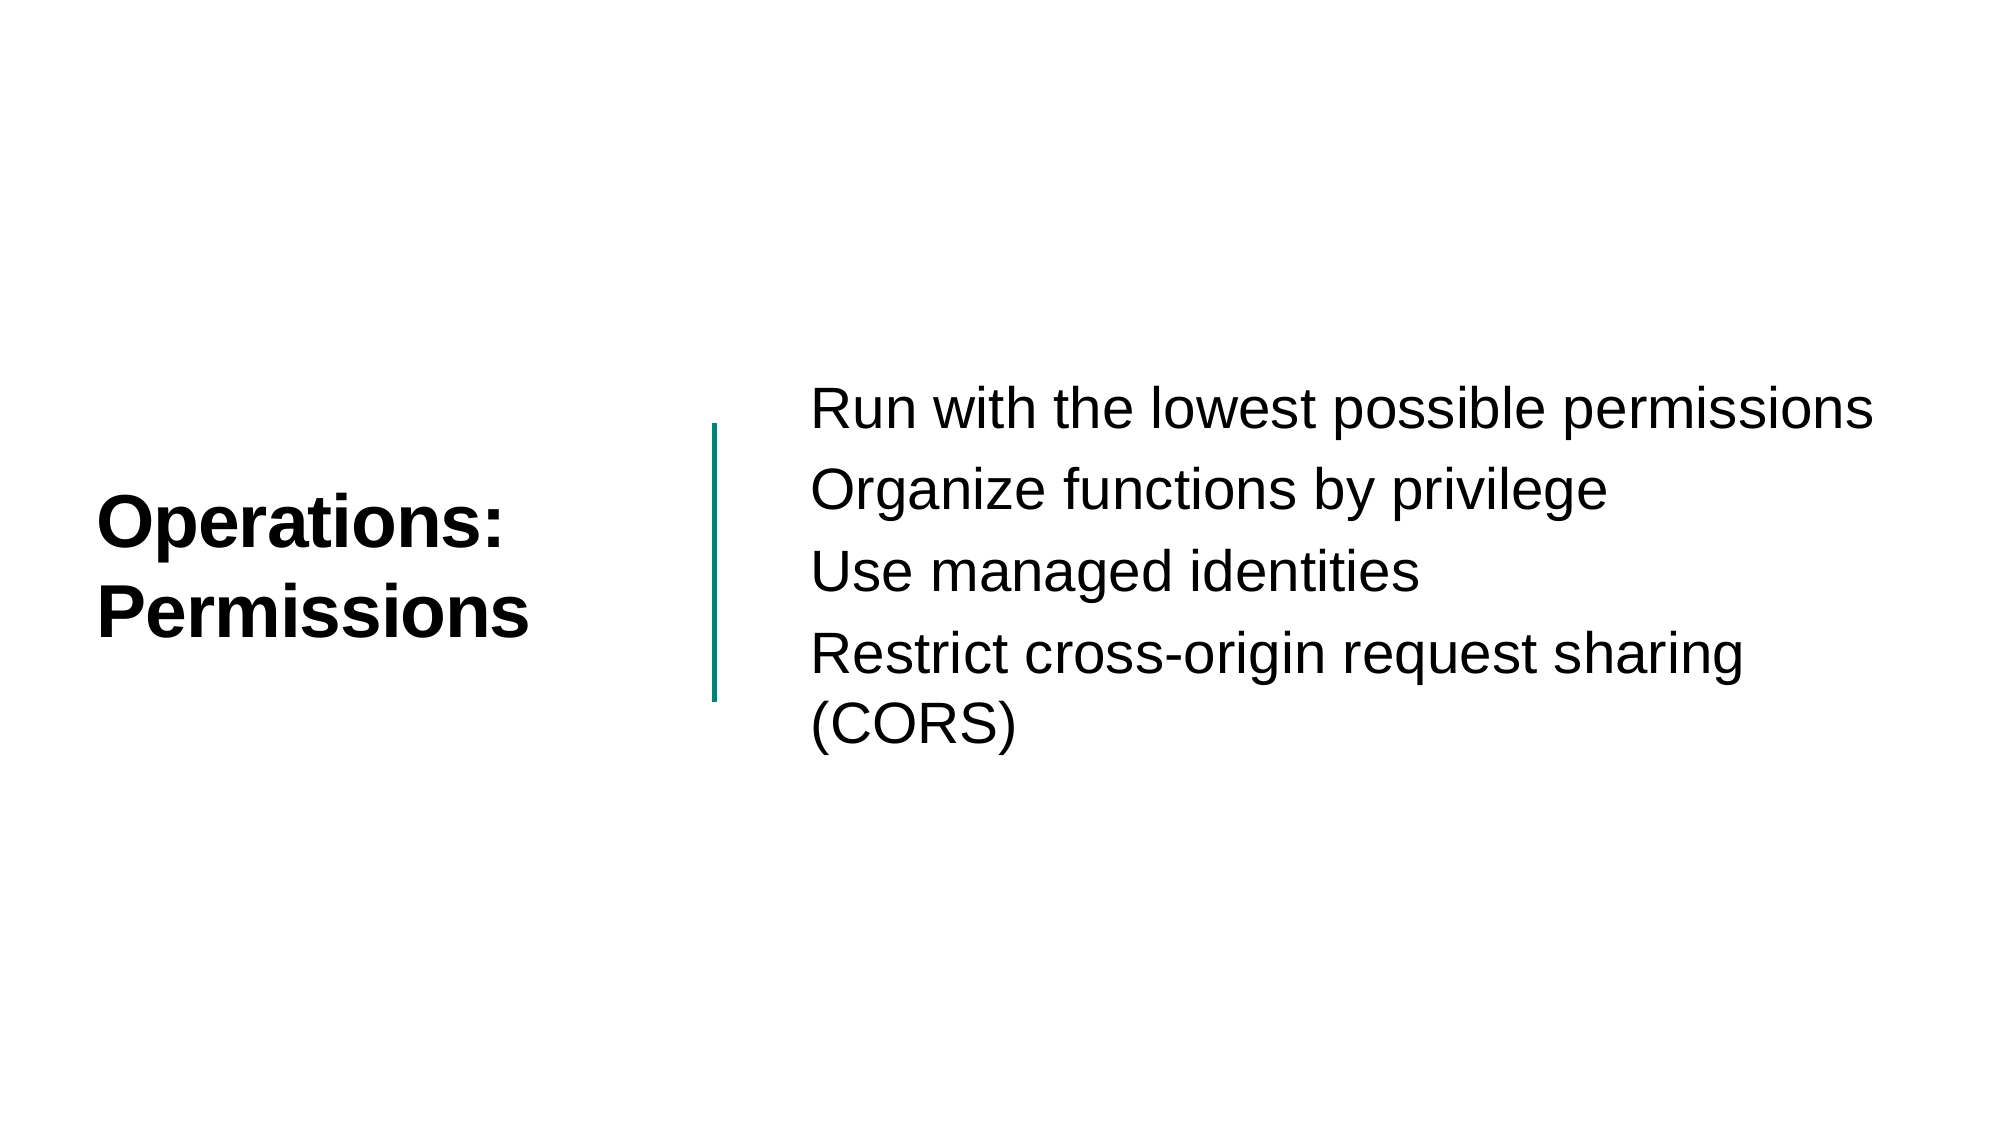

Run with the lowest possible permissions
Organize functions by privilege
Use managed identities
Restrict cross-origin request sharing (CORS)
# Operations: Permissions